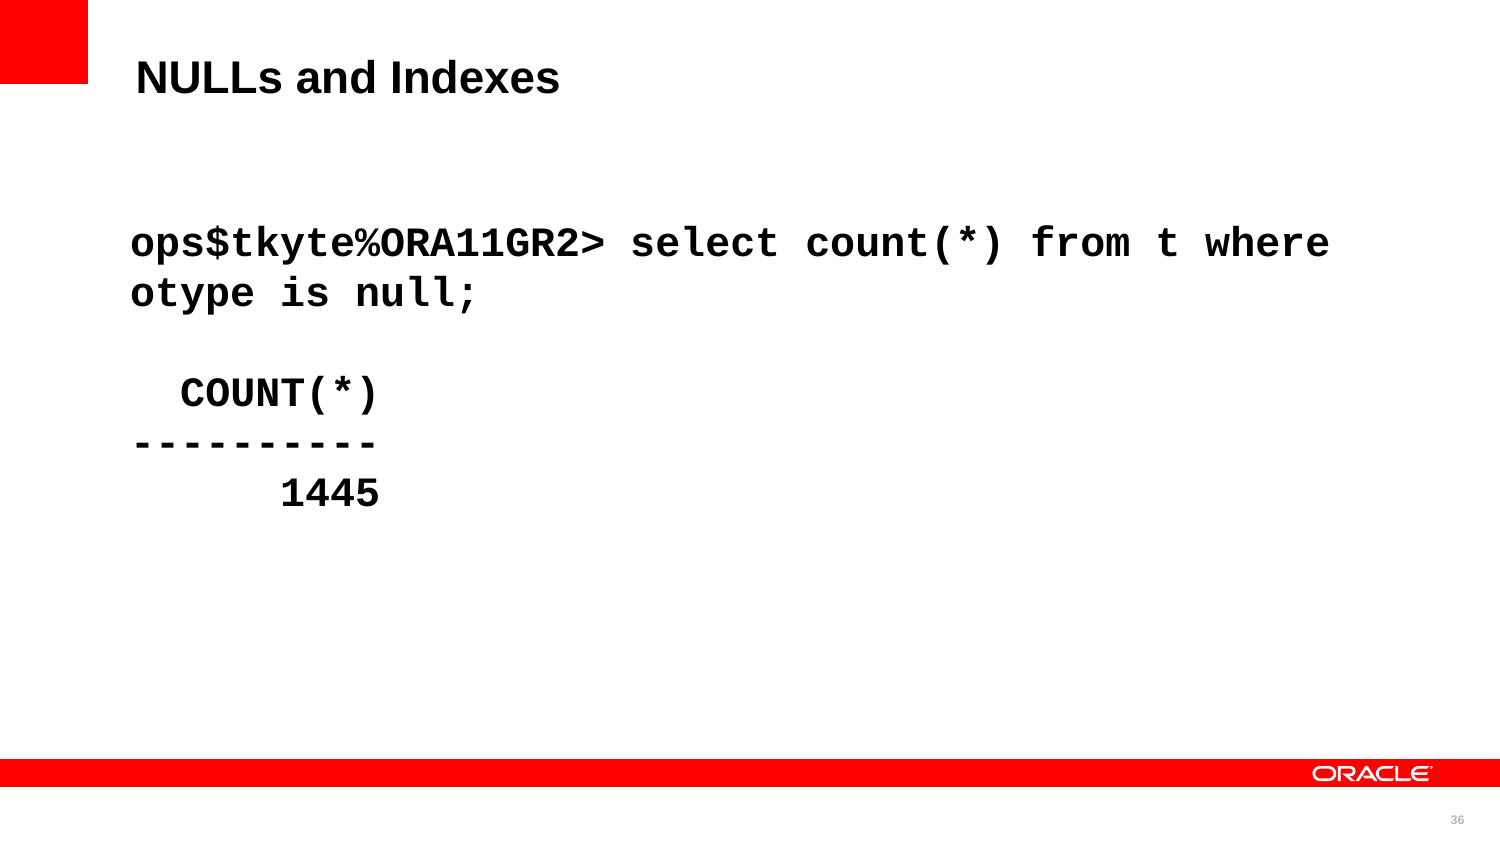

NULLs and Indexes
ops$tkyte%ORA11GR2> select count(*) from t where otype is null;

  COUNT(*)
----------
      1445